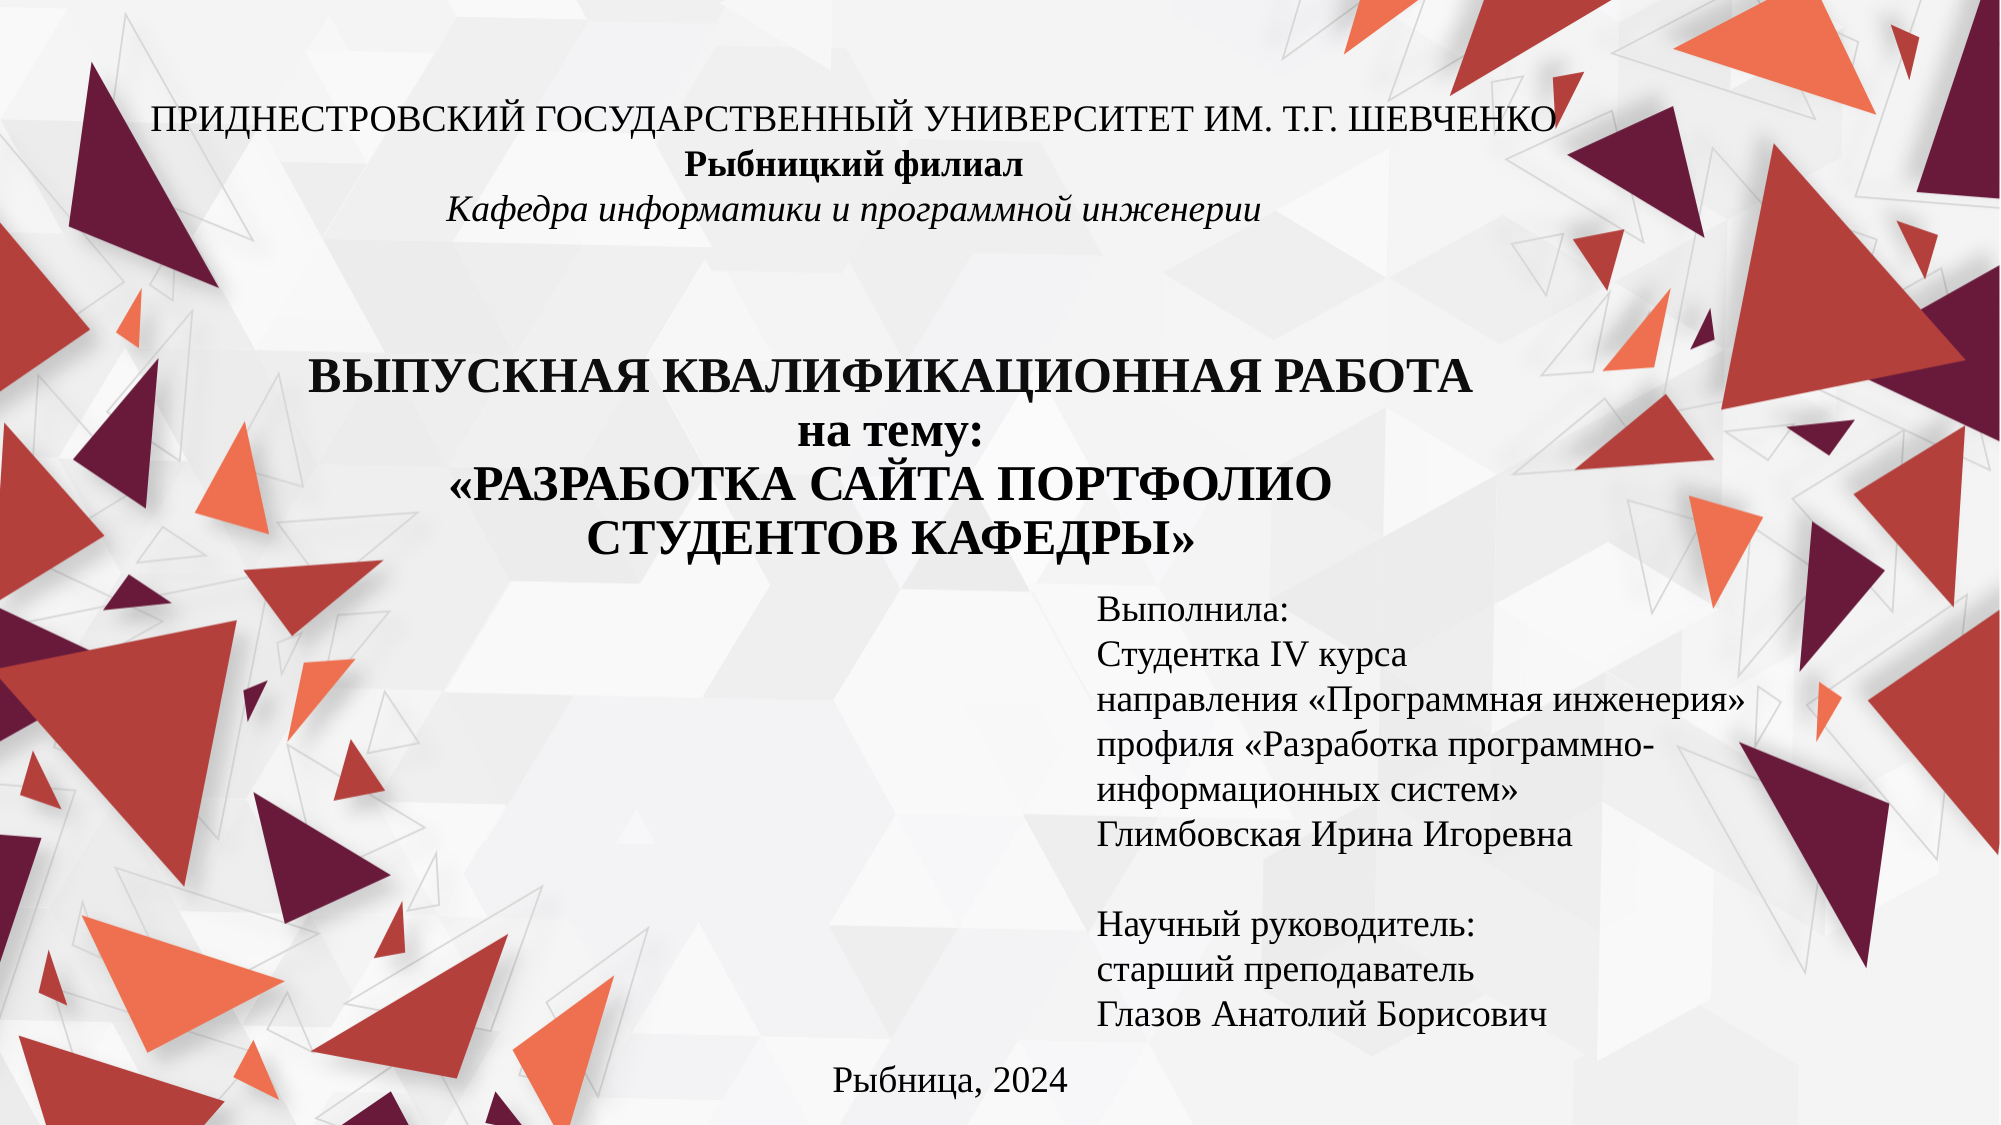

ПРИДНЕСТРОВСКИЙ ГОСУДАРСТВЕННЫЙ УНИВЕРСИТЕТ ИМ. Т.Г. ШЕВЧЕНКО
Рыбницкий филиал
Кафедра информатики и программной инженерии
# ВЫПУСКНАЯ КВАЛИФИКАЦИОННАЯ РАБОТА на тему: «РАЗРАБОТКА САЙТА ПОРТФОЛИО СТУДЕНТОВ КАФЕДРЫ»
Выполнила:
Студентка IV курса
направления «Программная инженерия»
профиля «Разработка программно-
информационных систем»
Глимбовская Ирина Игоревна

Научный руководитель:
старший преподаватель
Глазов Анатолий Борисович
Рыбница, 2024